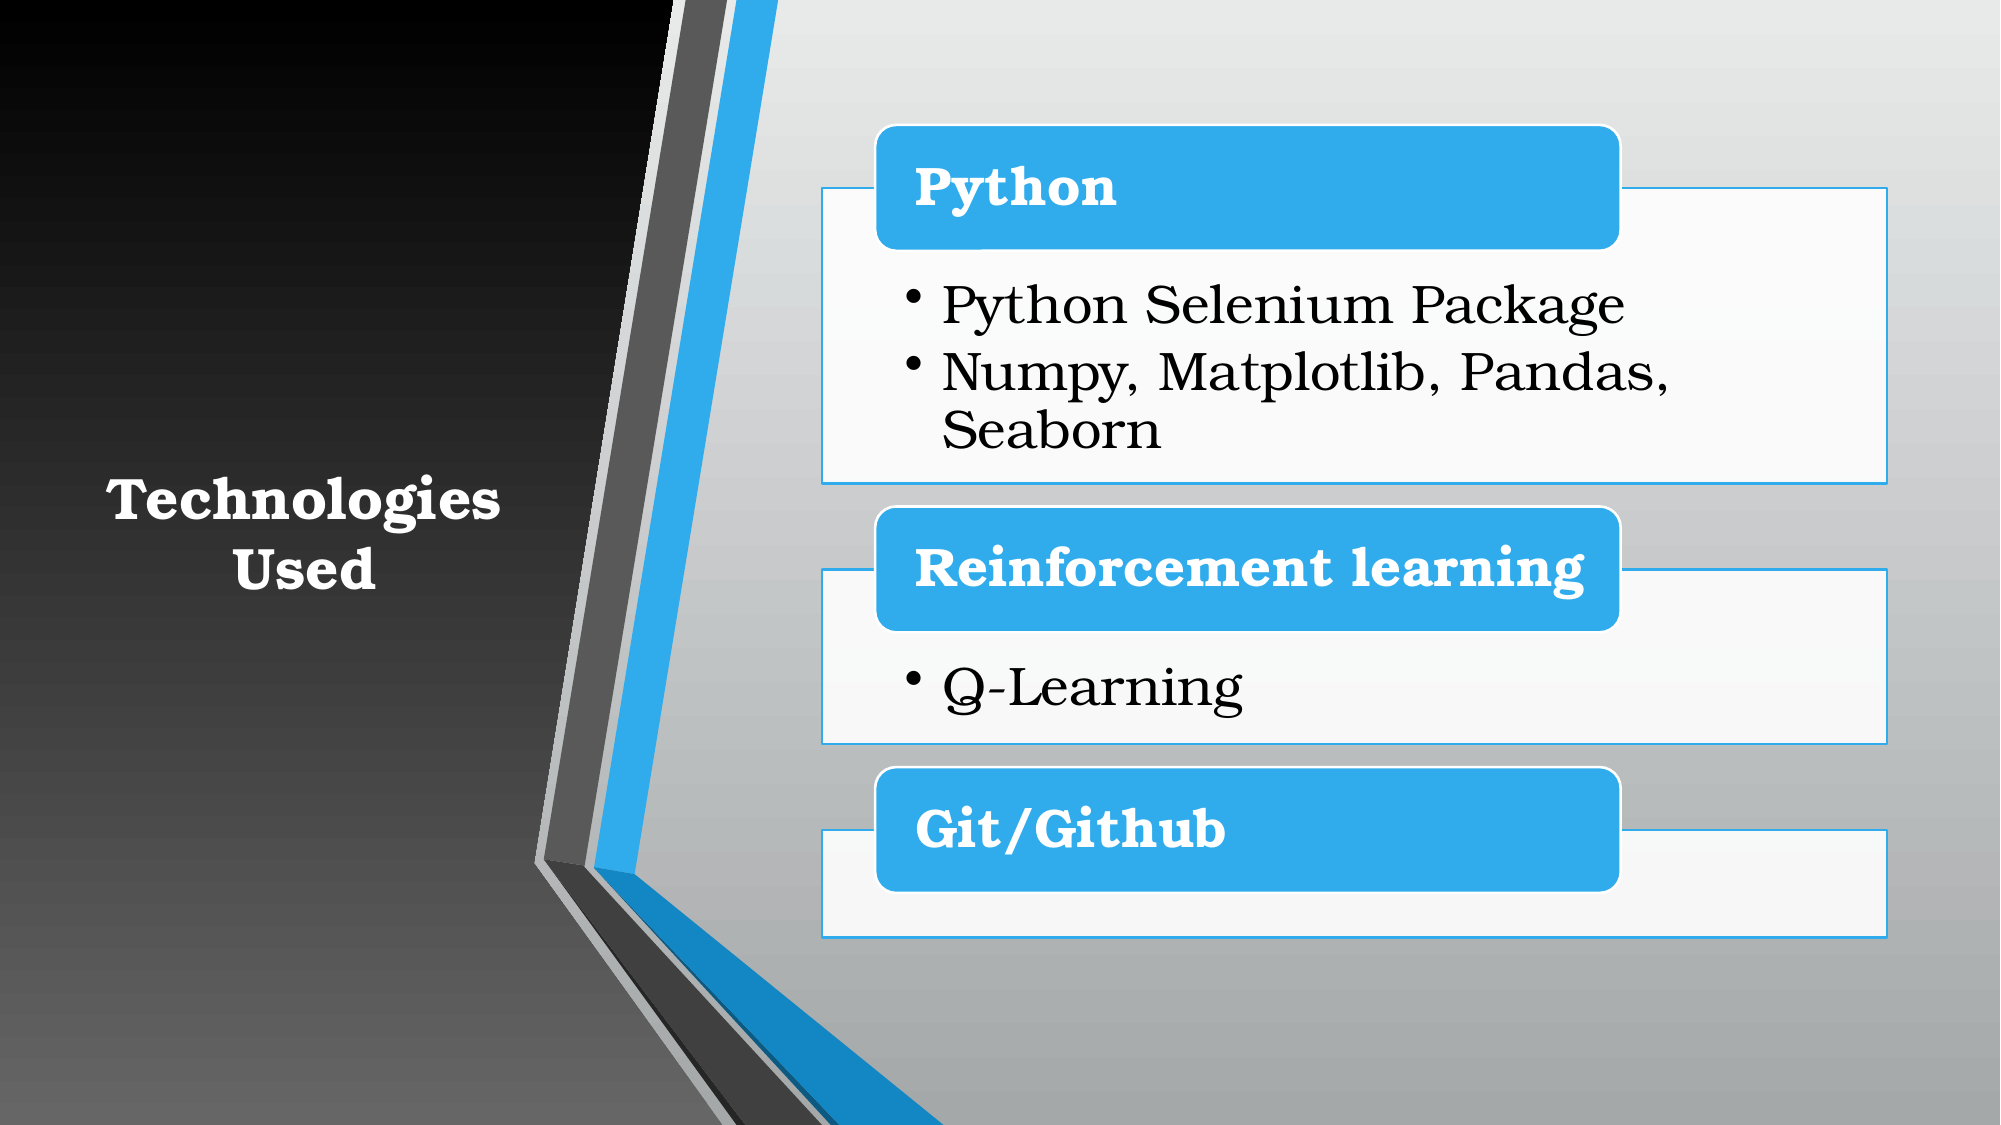

# Technologies Used
Python Selenium Package
Numpy, Matplotlib, Pandas, Seaborn
Python
Q-Learning
Reinforcement learning
Git/Github